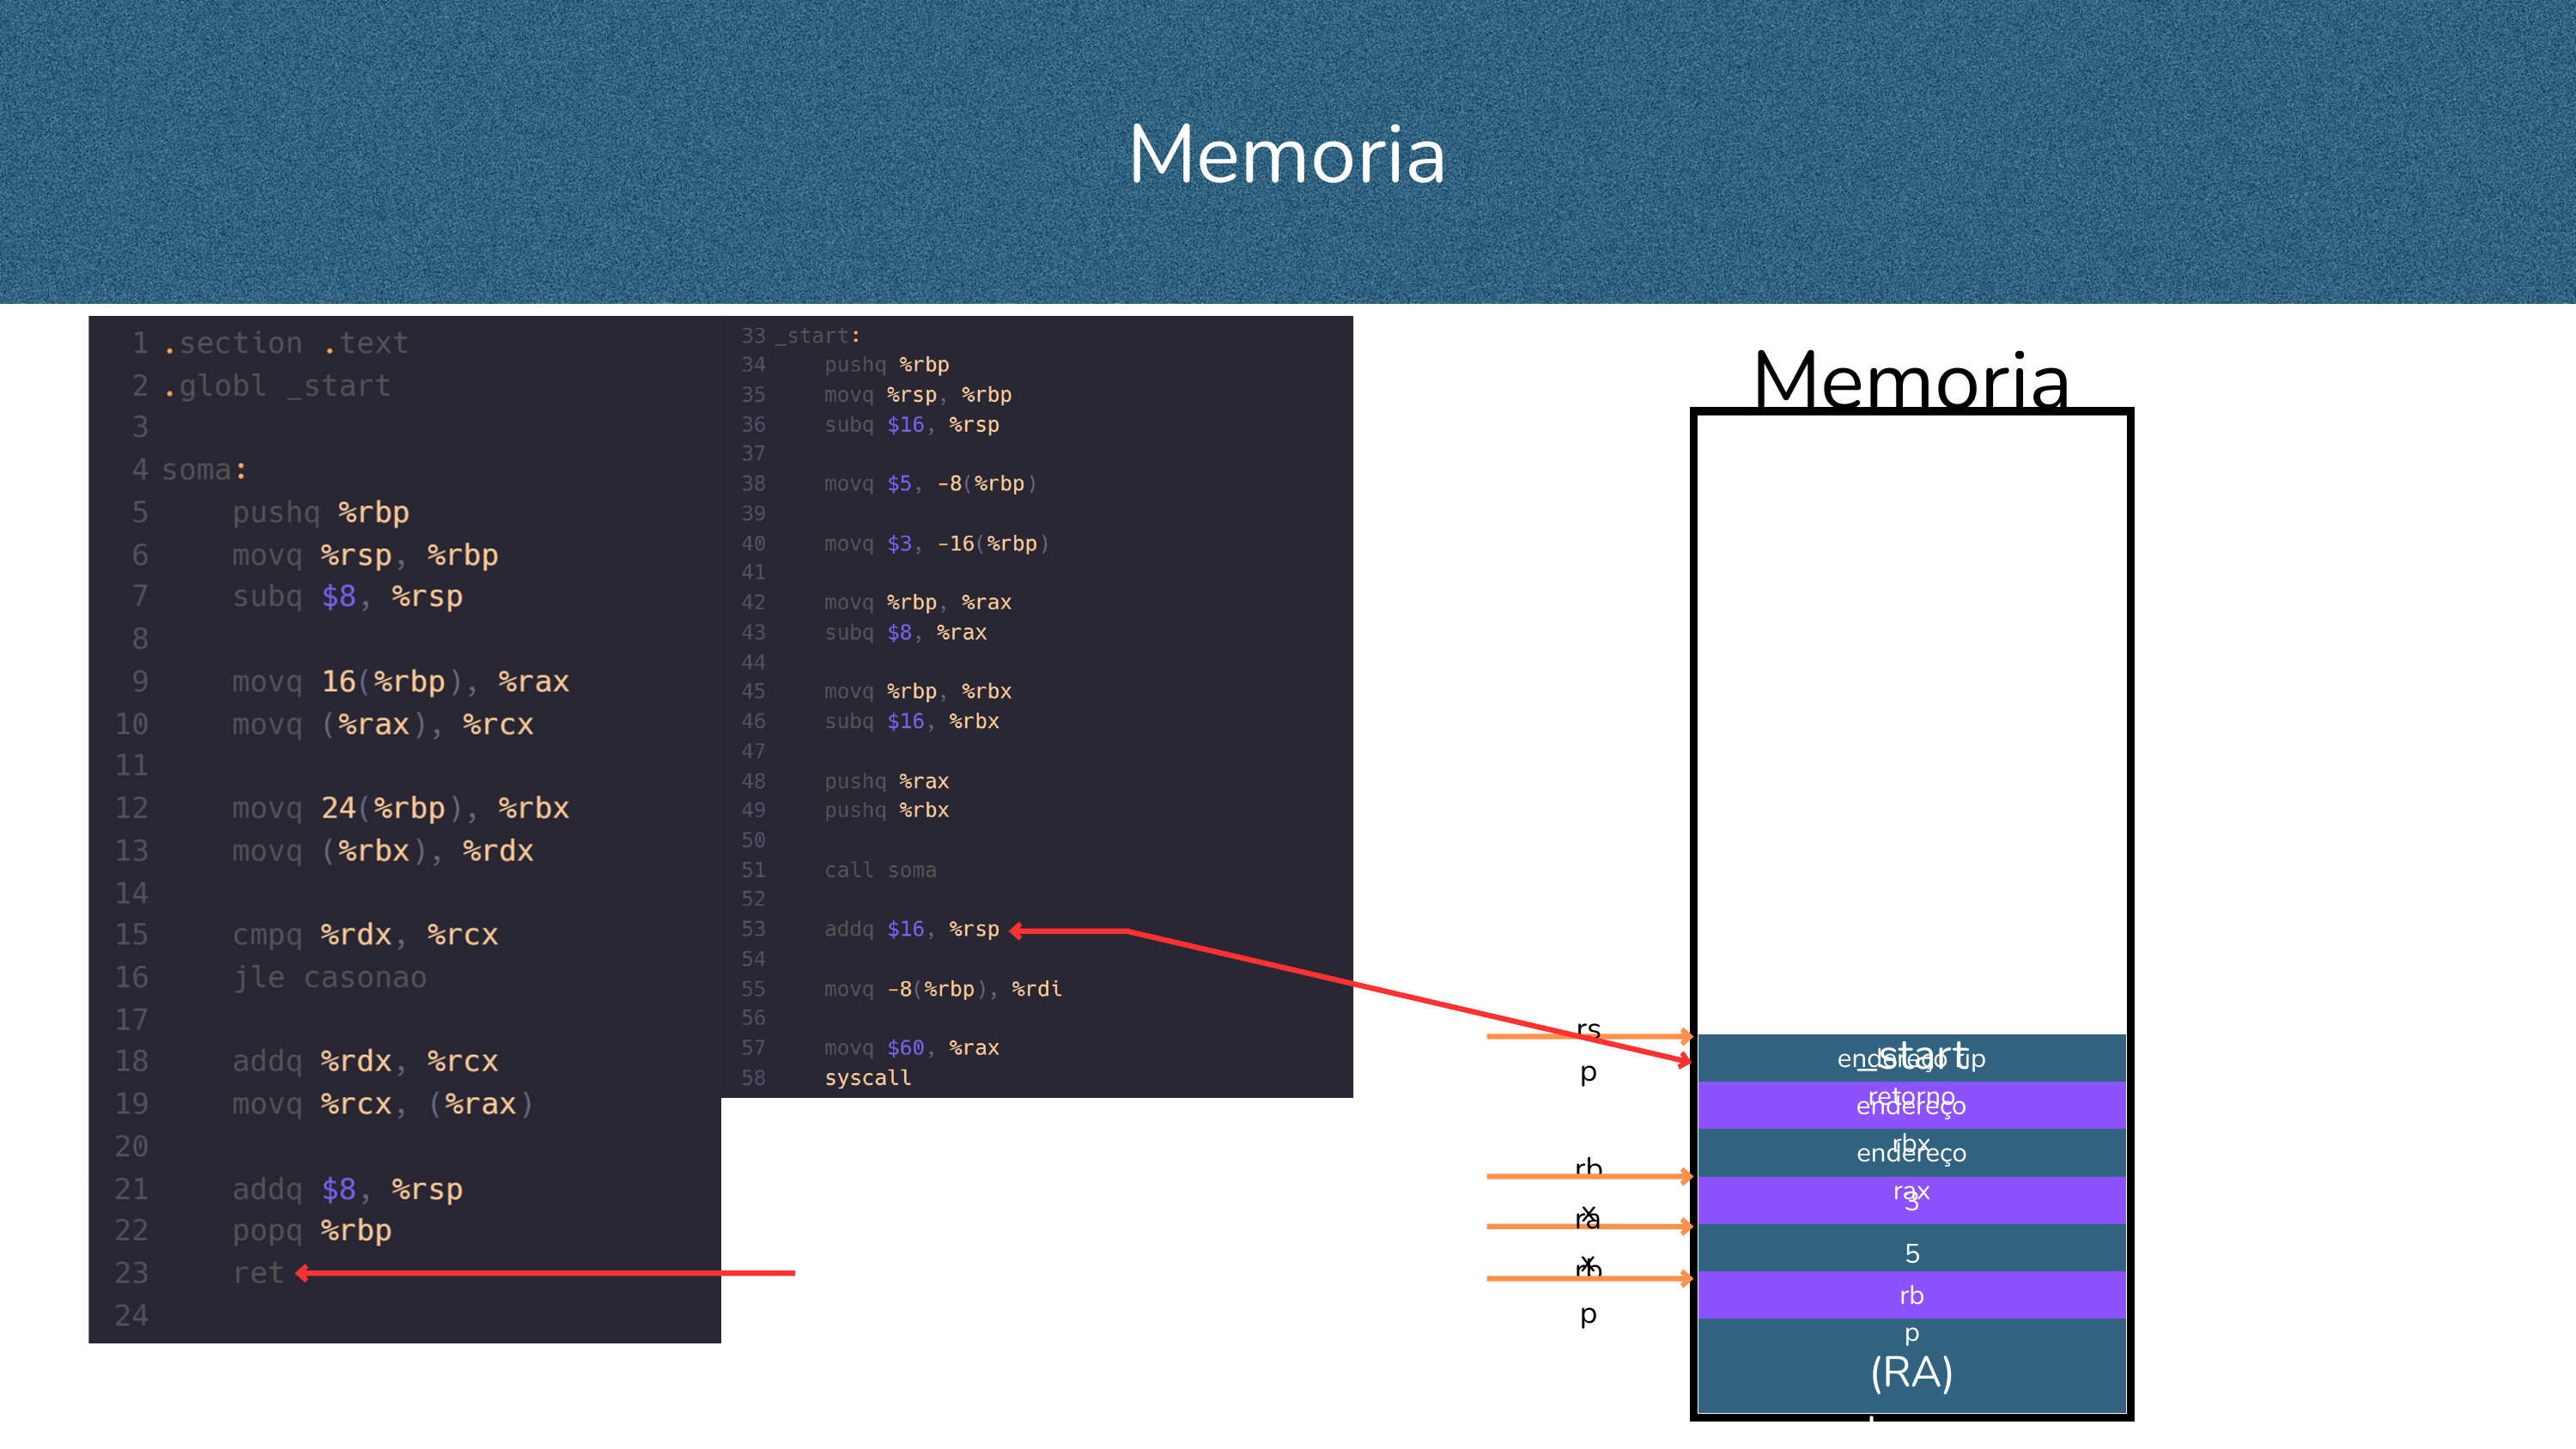

Memoria
Memoria

(RA) _start
rsp

endereço rip retorno

endereço rbx

endereço rax
rbx

3
rax

5
rbp

rbp

(RA) base